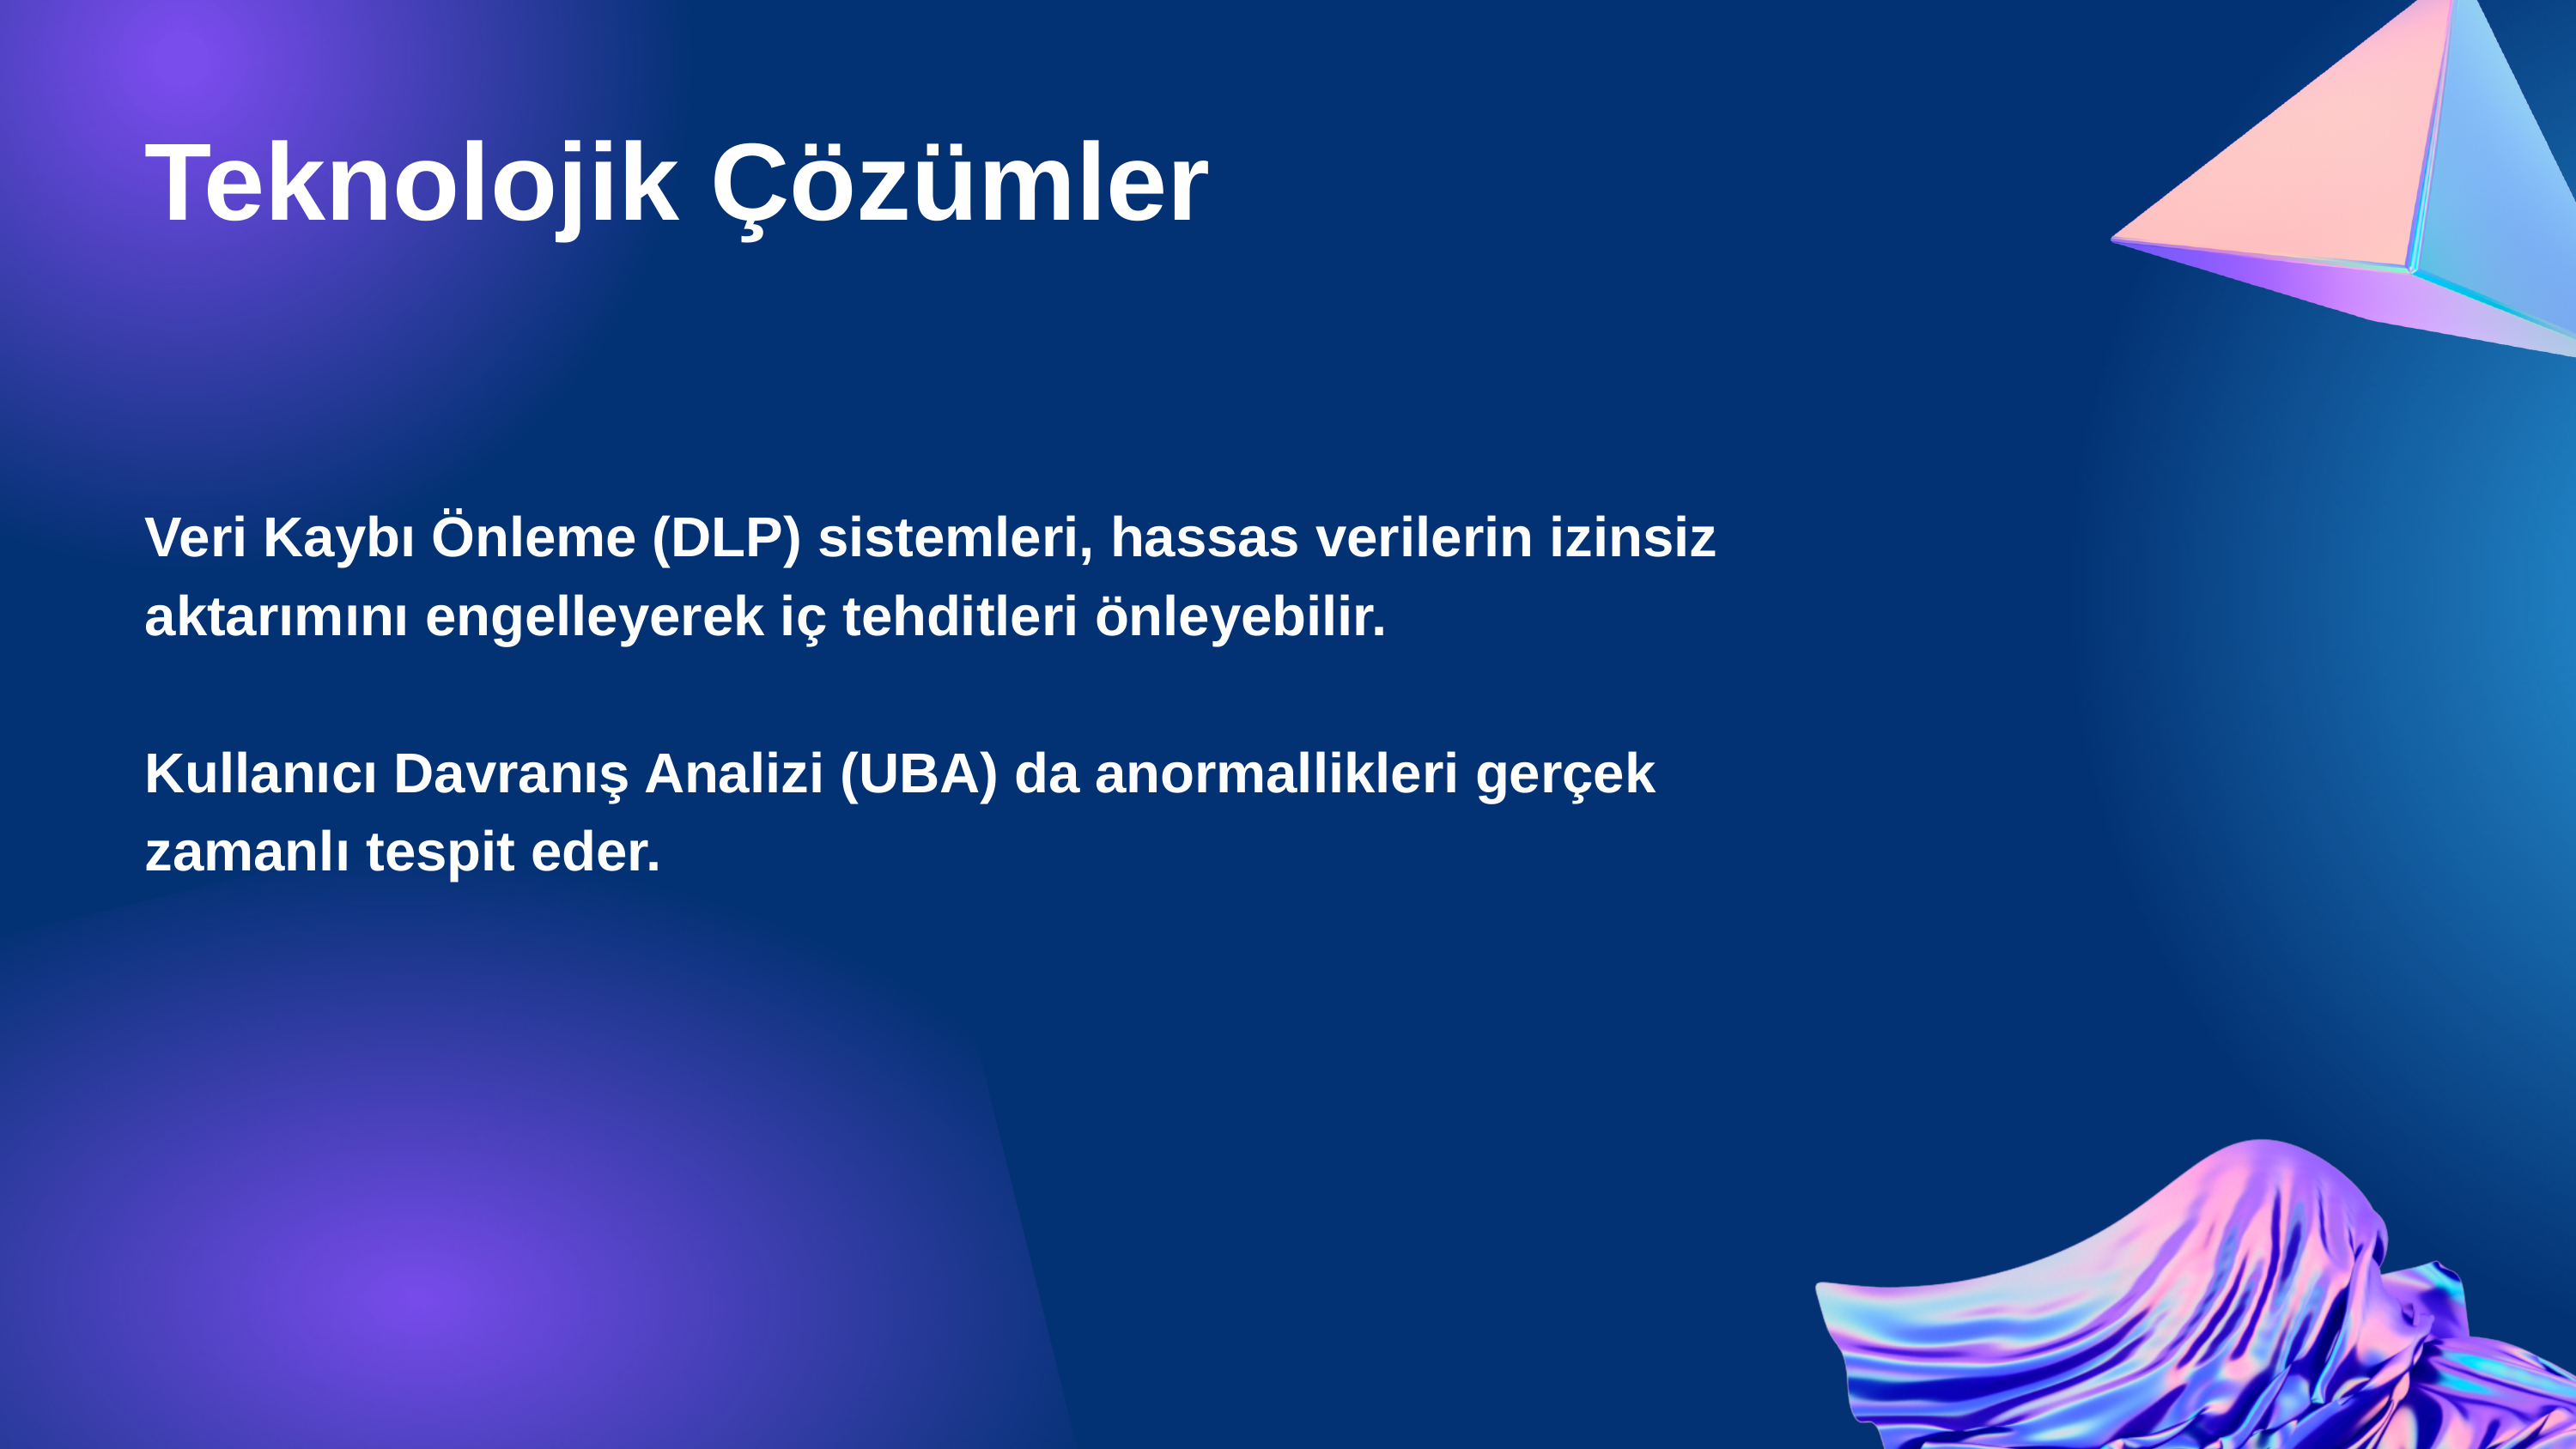

Teknolojik Çözümler
Veri Kaybı Önleme (DLP) sistemleri, hassas verilerin izinsiz aktarımını engelleyerek iç tehditleri önleyebilir.

Kullanıcı Davranış Analizi (UBA) da anormallikleri gerçek zamanlı tespit eder.